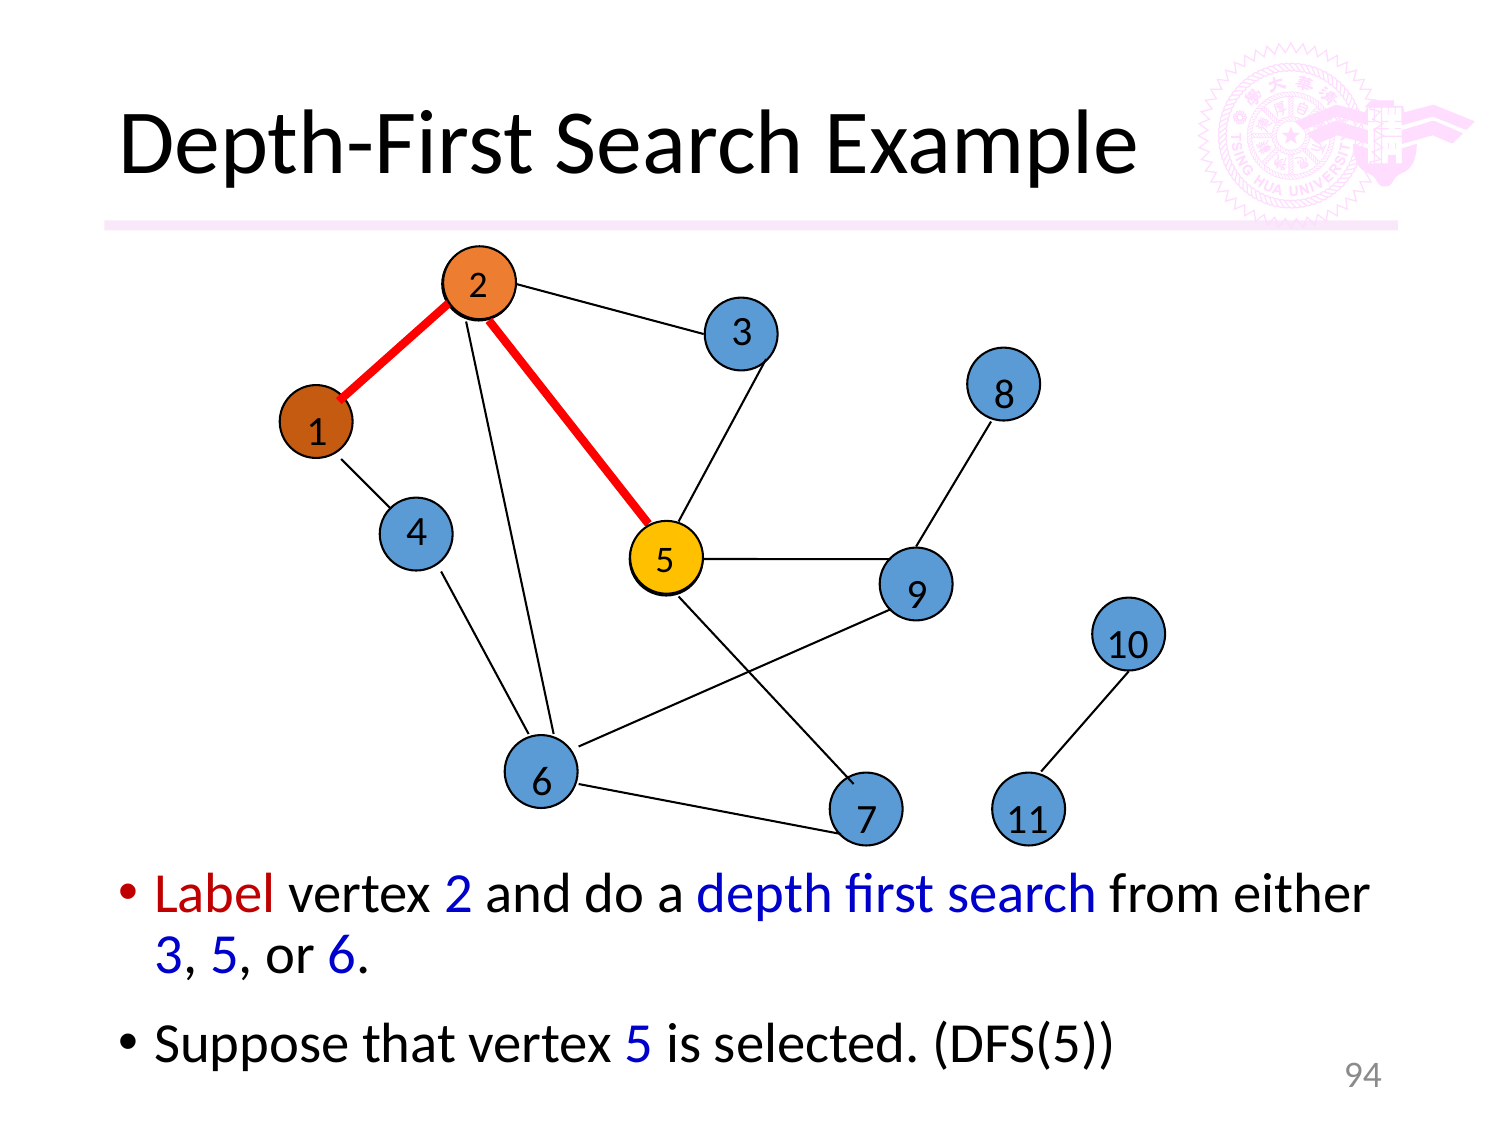

# Depth-First Search Example
2

2

3

8

1

4

5

9

10

6

7
11

5
Label vertex 2 and do a depth first search from either 3, 5, or 6.
Suppose that vertex 5 is selected. (DFS(5))
94